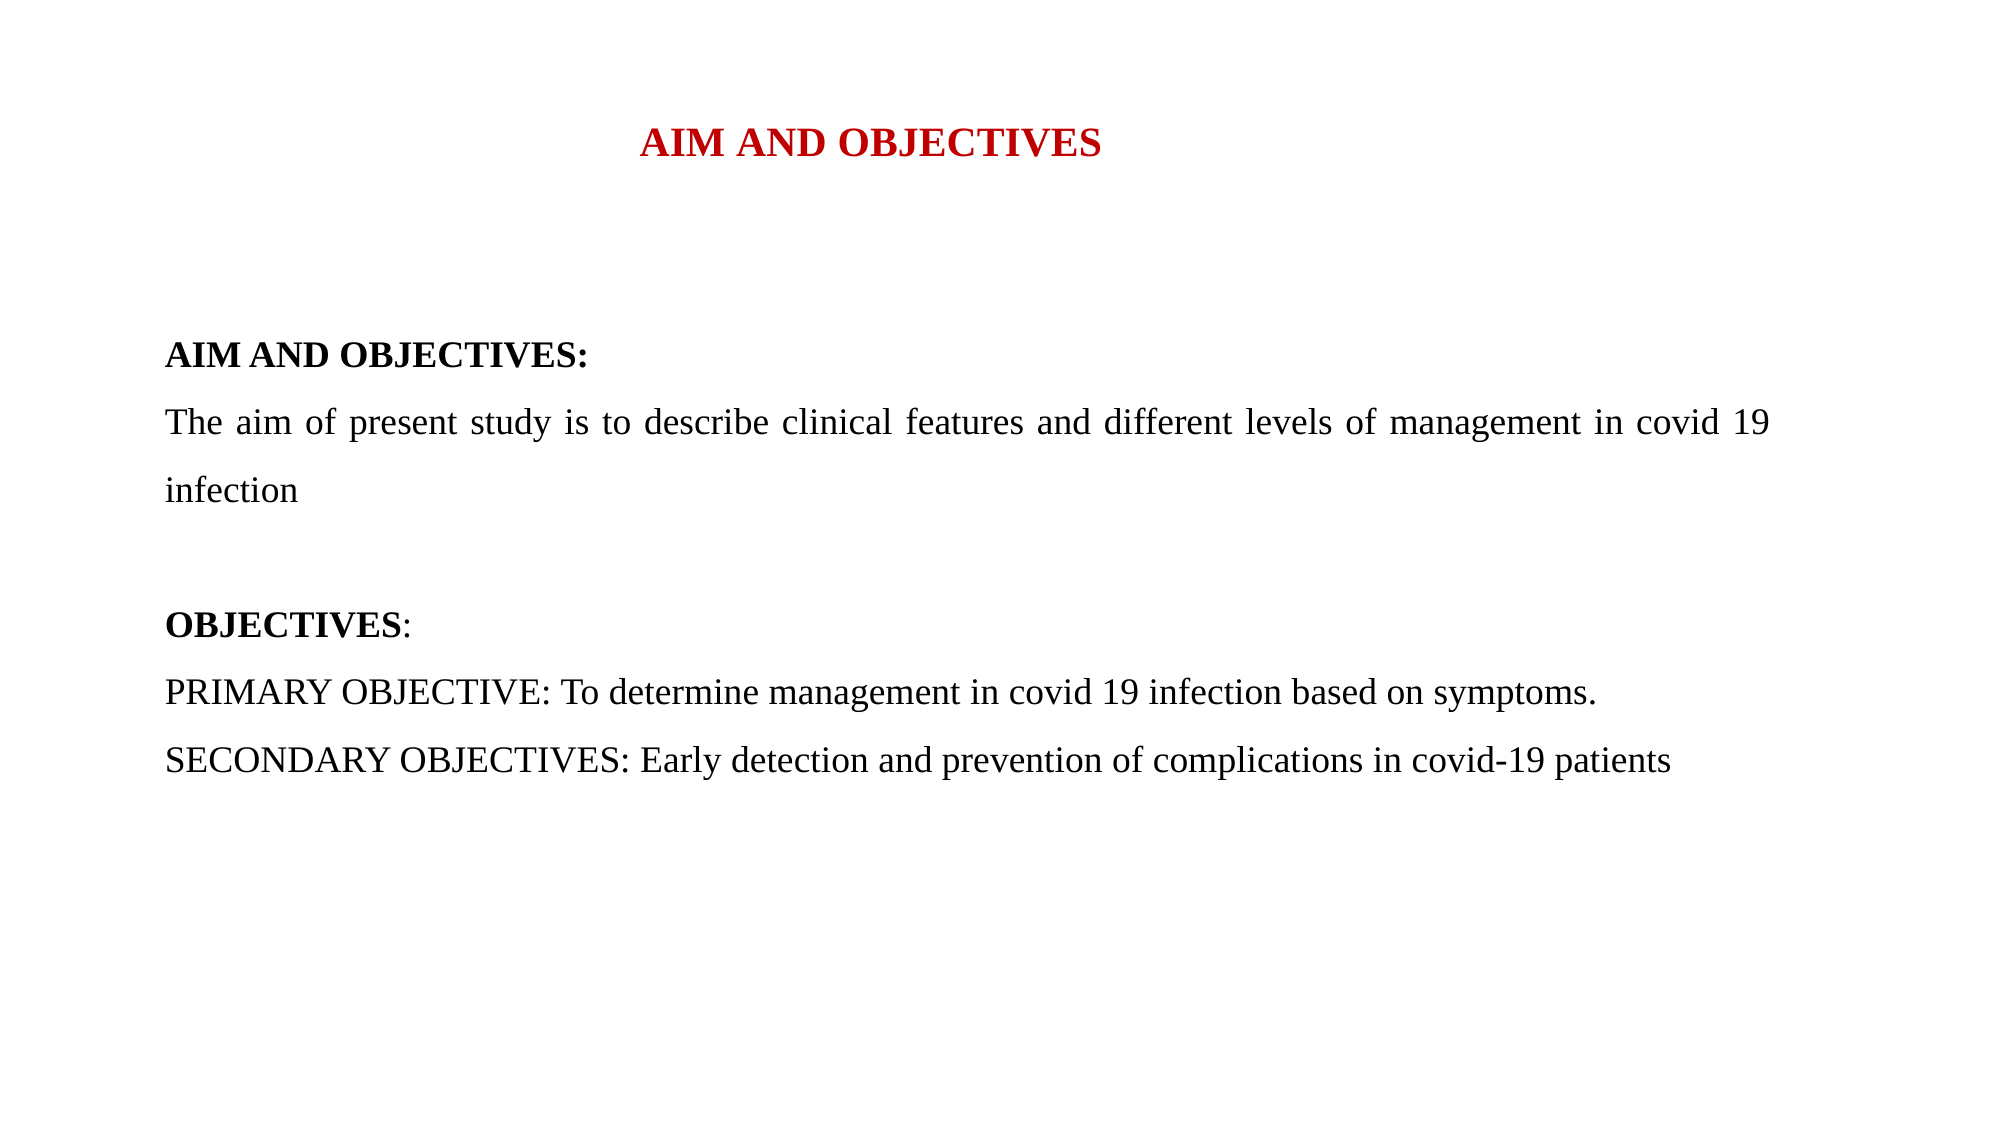

# AIM AND OBJECTIVES
AIM AND OBJECTIVES:
The aim of present study is to describe clinical features and different levels of management in covid 19 infection

OBJECTIVES:
PRIMARY OBJECTIVE: To determine management in covid 19 infection based on symptoms.
SECONDARY OBJECTIVES: Early detection and prevention of complications in covid-19 patients